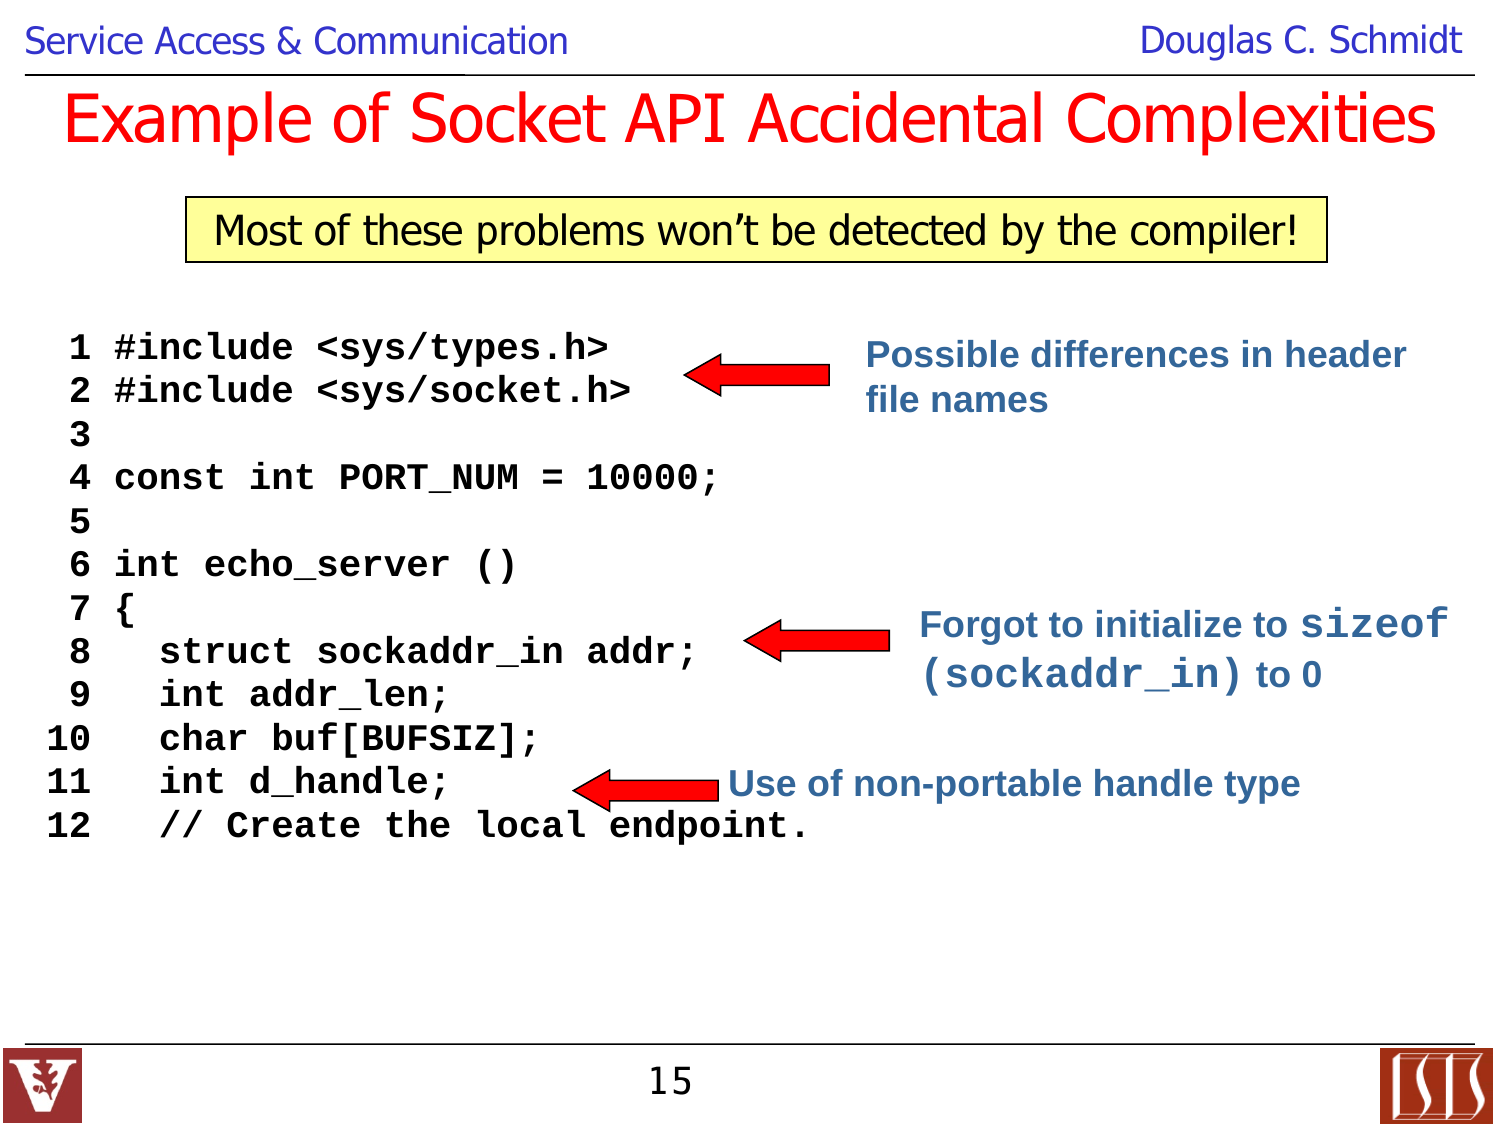

# Example of Socket API Accidental Complexities
Most of these problems won’t be detected by the compiler!
Possible differences in header file names
 1 #include <sys/types.h>
 2 #include <sys/socket.h>
 3
 4 const int PORT_NUM = 10000;
 5
 6 int echo_server ()
 7 {
 8   struct sockaddr_in addr;
 9   int addr_len;
10   char buf[BUFSIZ];
11   int d_handle;
12   // Create the local endpoint.

Forgot to initialize to sizeof (sockaddr_in) to 0

Use of non-portable handle type